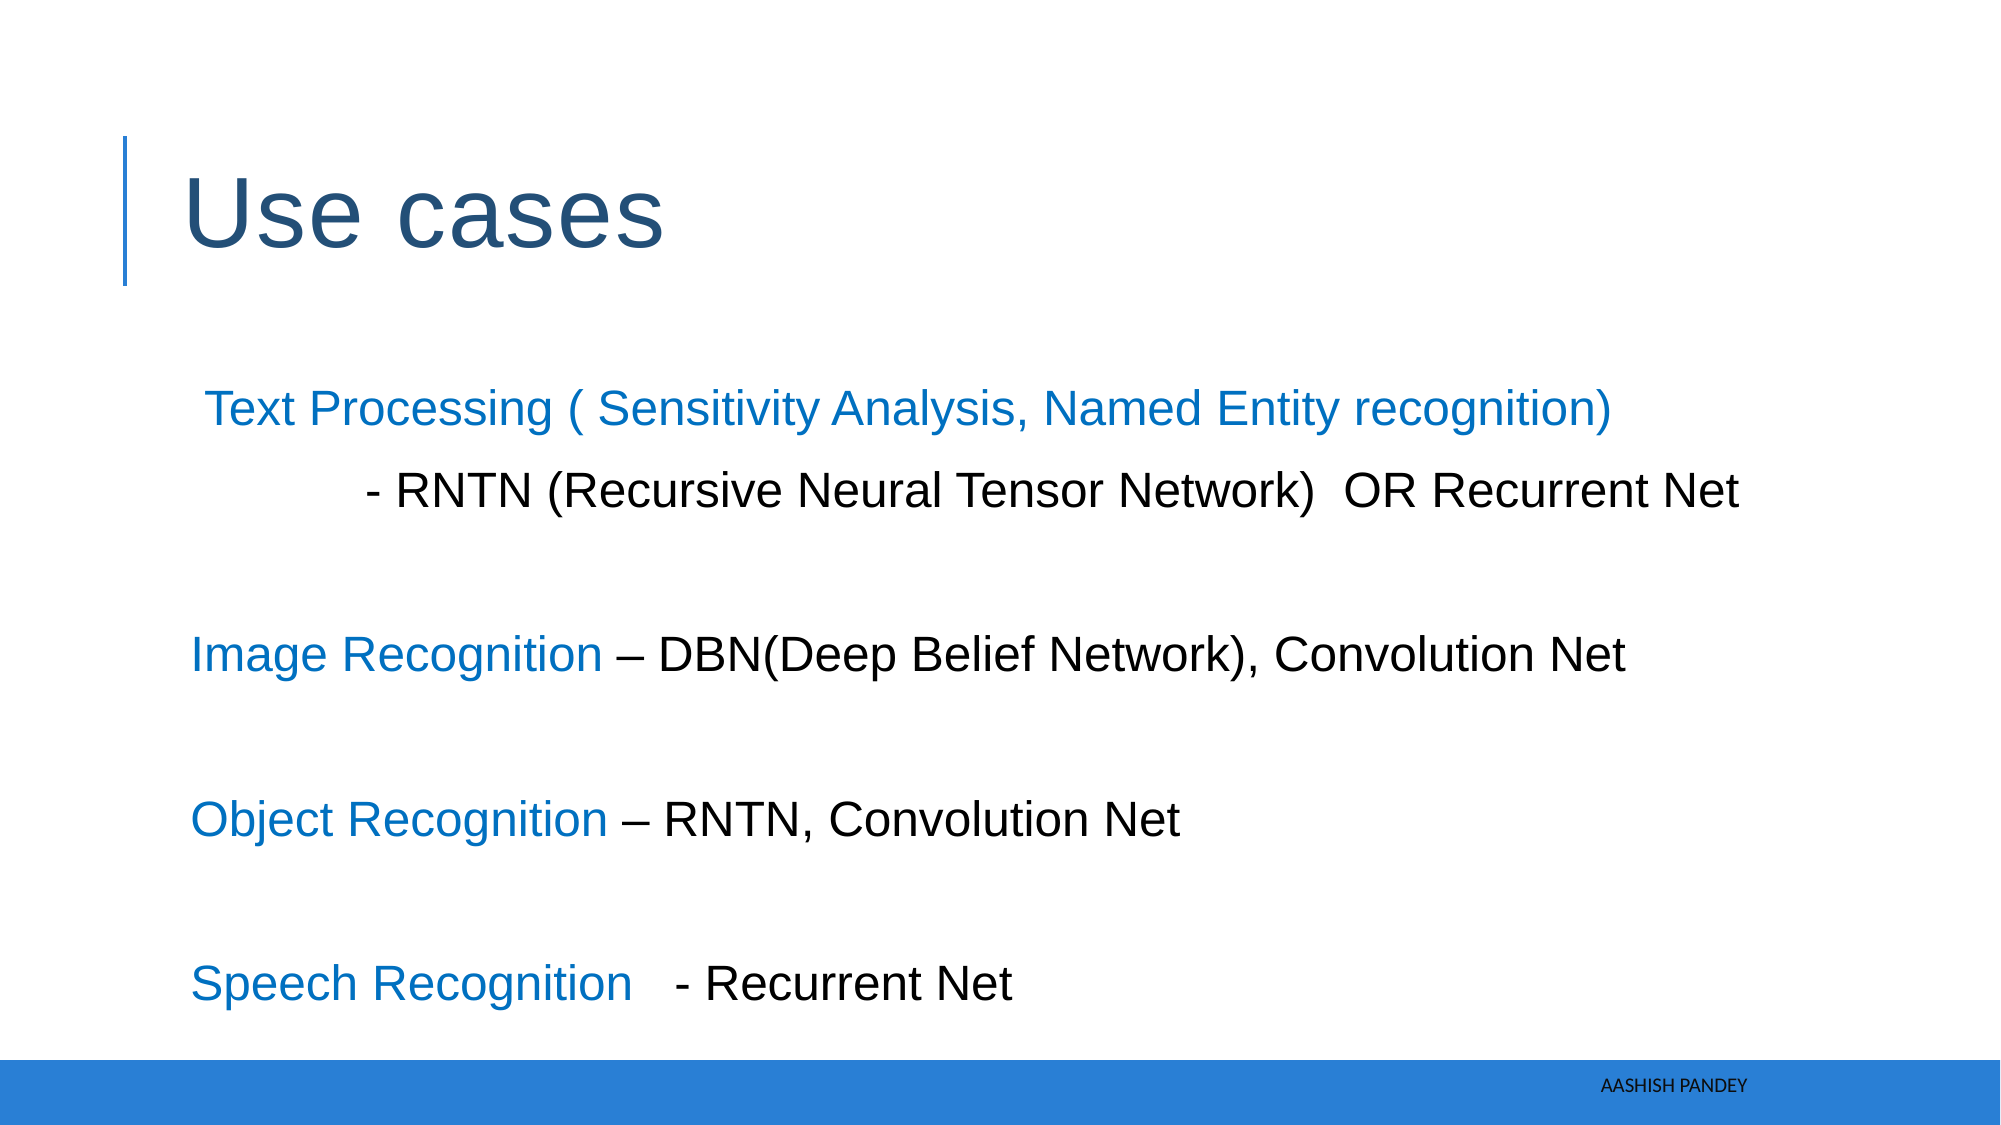

# Use cases
 Text Processing ( Sensitivity Analysis, Named Entity recognition)
	   - RNTN (Recursive Neural Tensor Network)  OR Recurrent Net

Image Recognition – DBN(Deep Belief Network), Convolution Net

Object Recognition – RNTN, Convolution Net

Speech Recognition   - Recurrent Net
Aashish Pandey